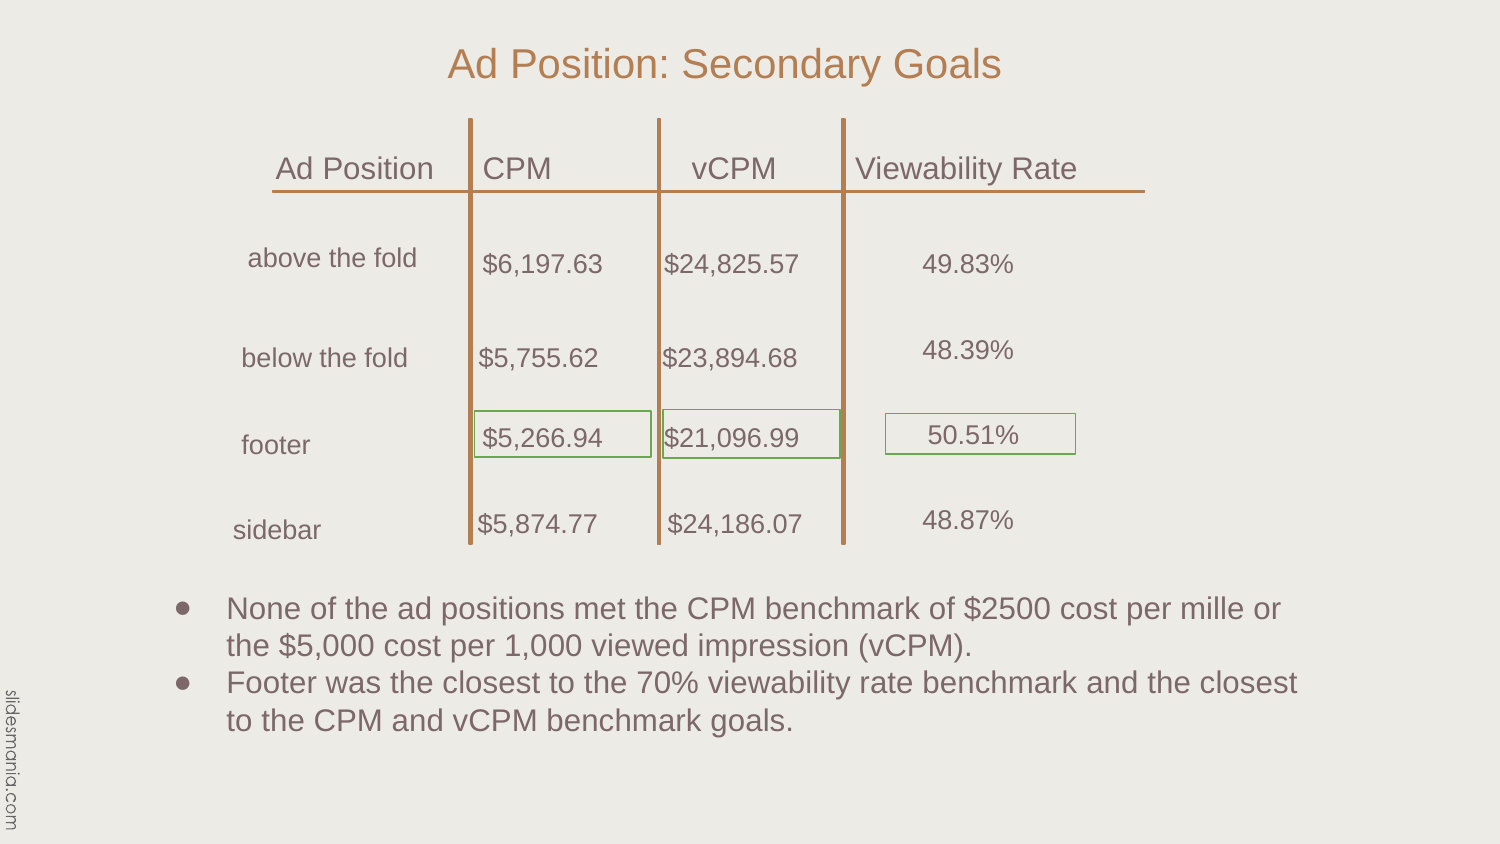

Ad Position: Secondary Goals
CPM
vCPM
Viewability Rate
Ad Position

above the fold
$24,825.57
49.83%
$6,197.63
48.39%
$5,755.62
$23,894.68
below the fold

50.51%
$5,266.94
$21,096.99

footer

48.87%
$5,874.77
$24,186.07
sidebar
None of the ad positions met the CPM benchmark of $2500 cost per mille or the $5,000 cost per 1,000 viewed impression (vCPM).
Footer was the closest to the 70% viewability rate benchmark and the closest to the CPM and vCPM benchmark goals.